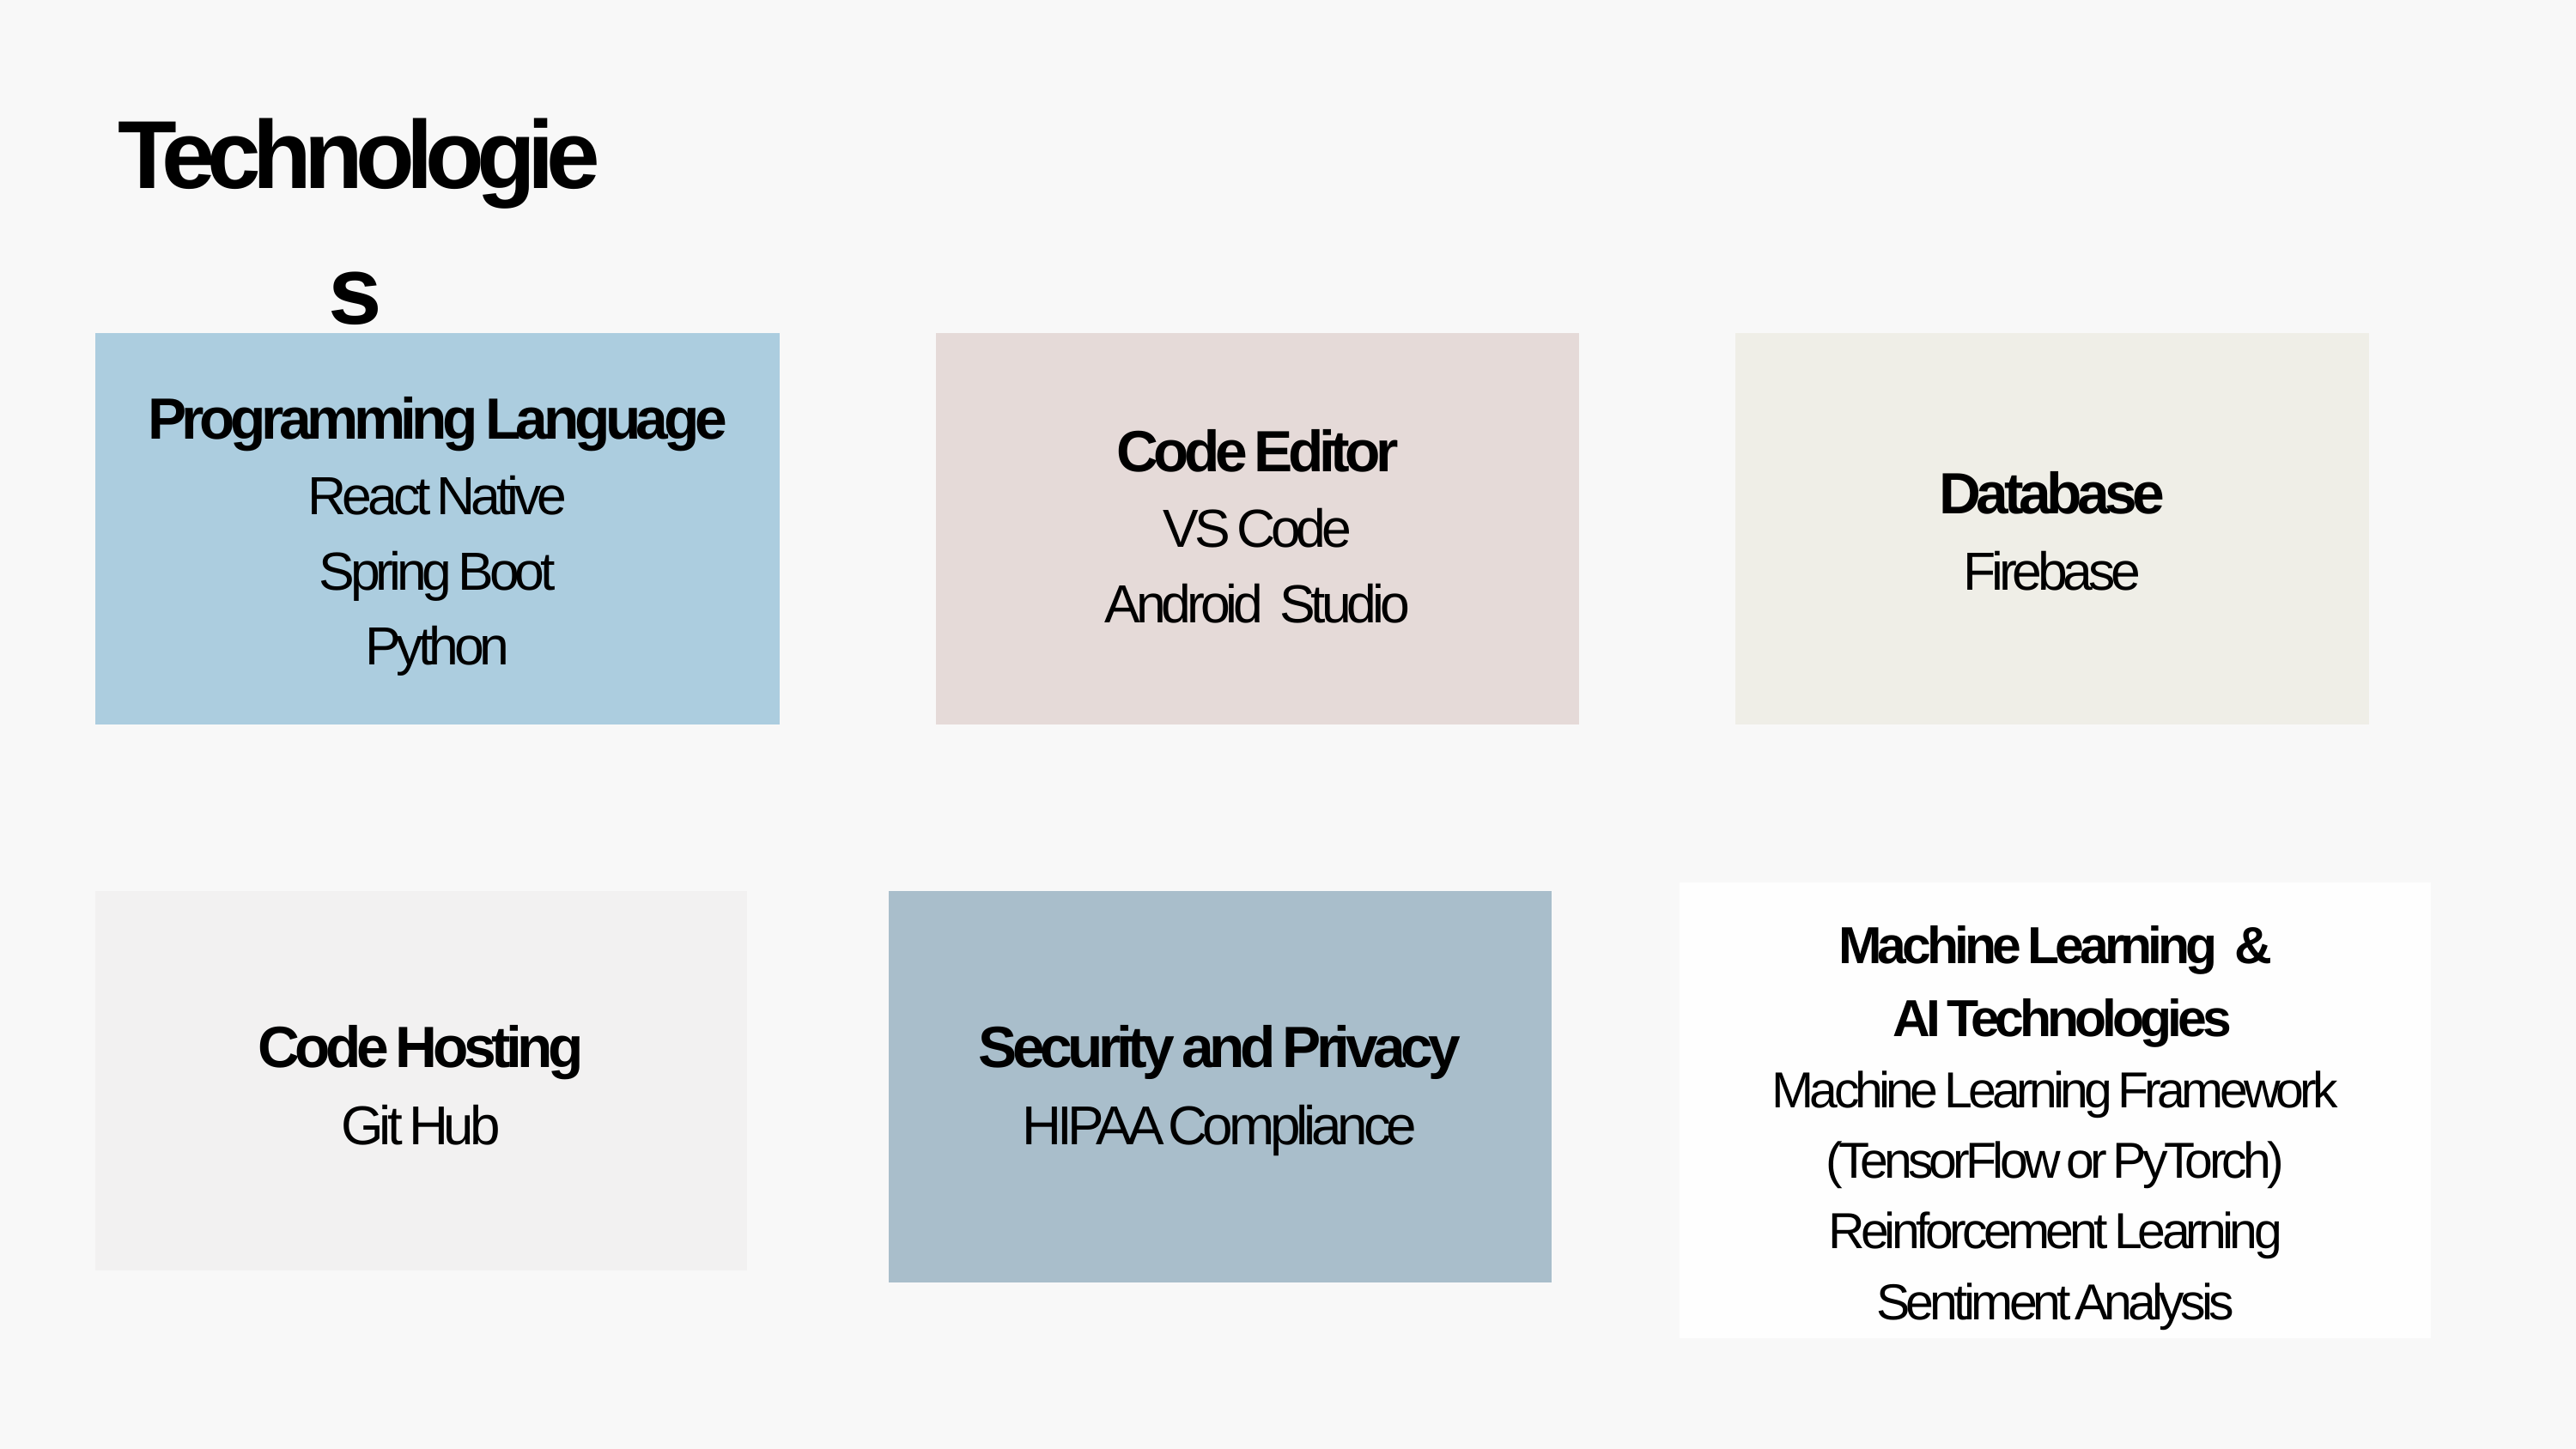

Technologies

Programming Language
React Native
Spring Boot
Python
Code Editor
VS Code
Android  Studio

Database
Firebase

Machine Learning  &
 AI Technologies
Machine Learning Framework
(TensorFlow or PyTorch)
Reinforcement Learning
Sentiment Analysis

Code Hosting
Git Hub
Security and Privacy
HIPAA Compliance